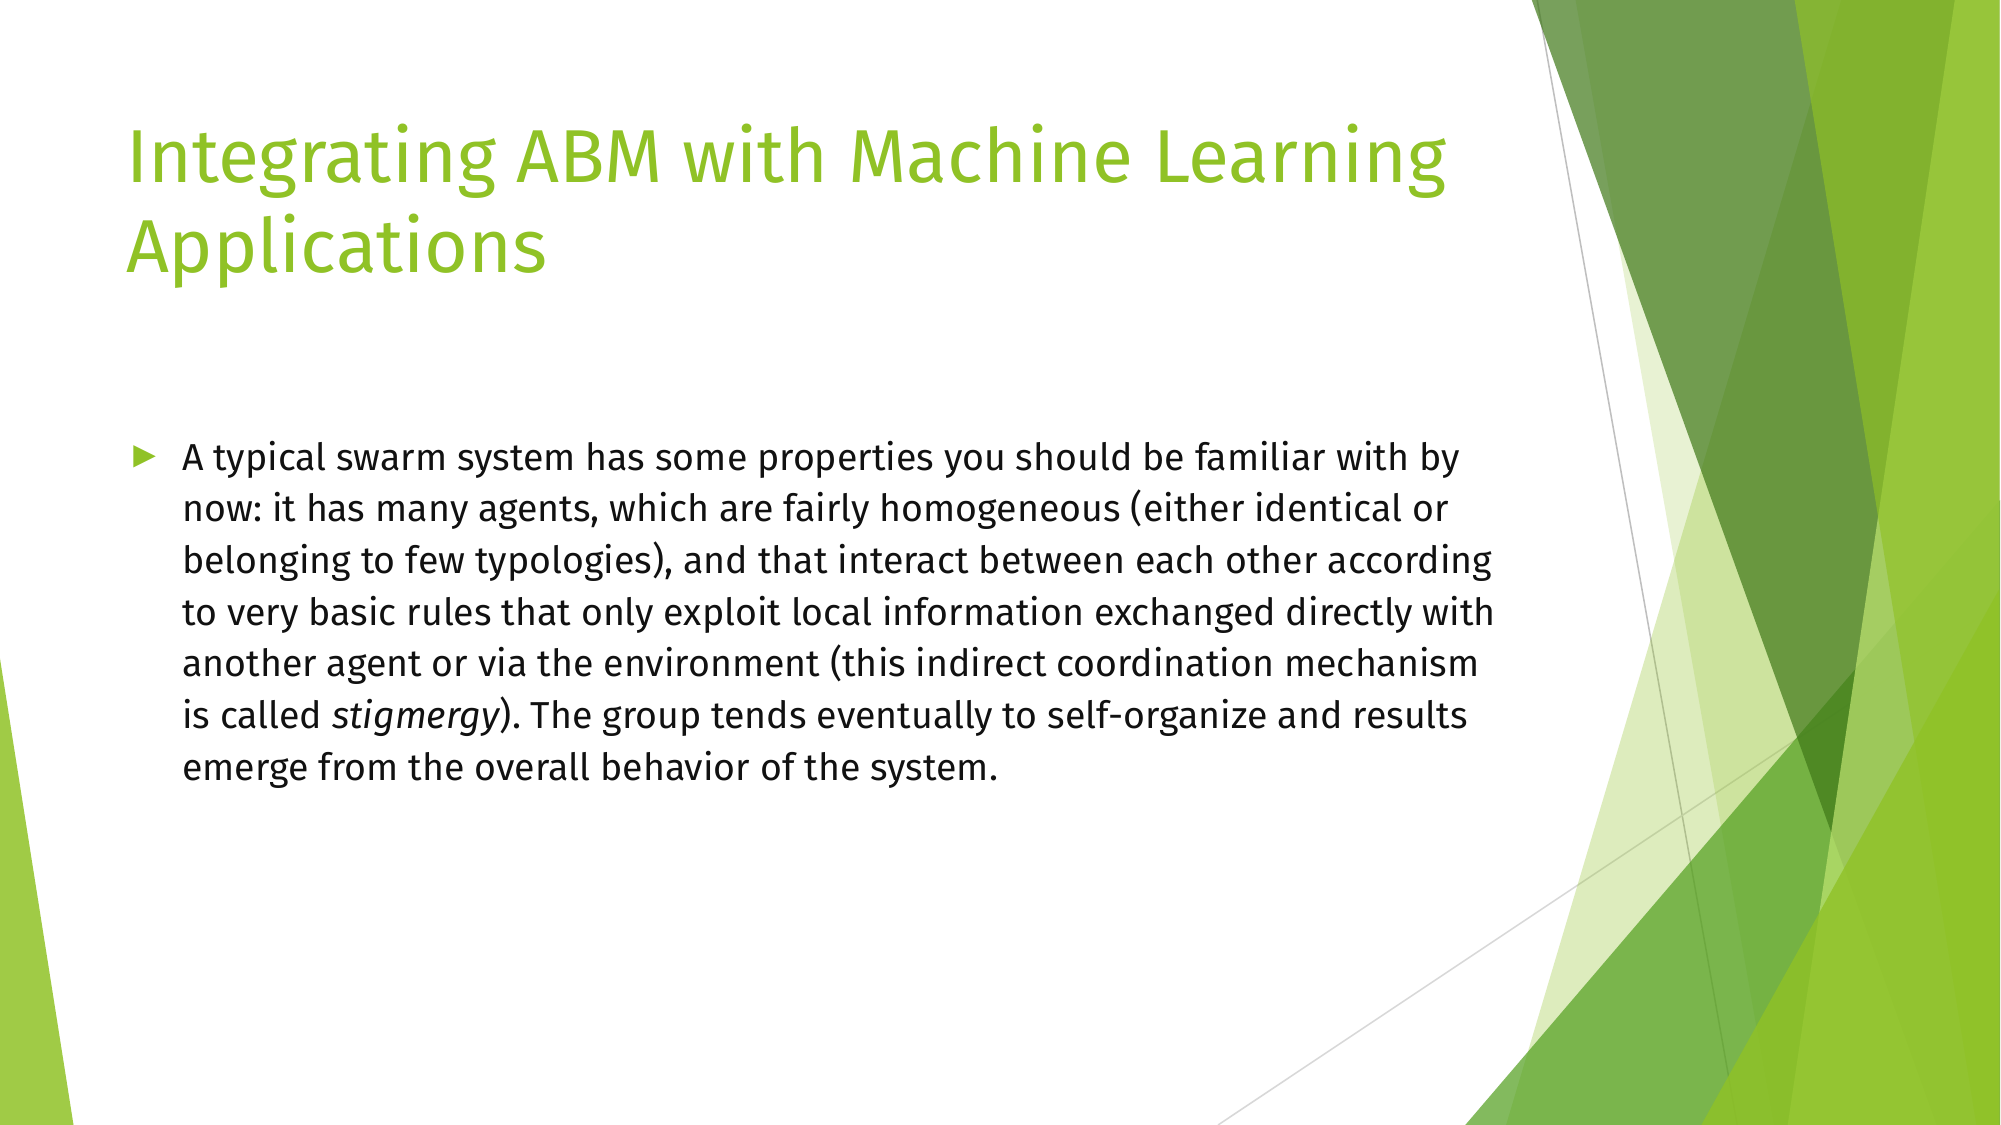

# Integrating ABM with Machine Learning Applications

A typical swarm system has some properties you should be familiar with by now: it has many agents, which are fairly homogeneous (either identical or belonging to few typologies), and that interact between each other according to very basic rules that only exploit local information exchanged directly with another agent or via the environment (this indirect coordination mechanism is called stigmergy). The group tends eventually to self-organize and results emerge from the overall behavior of the system.